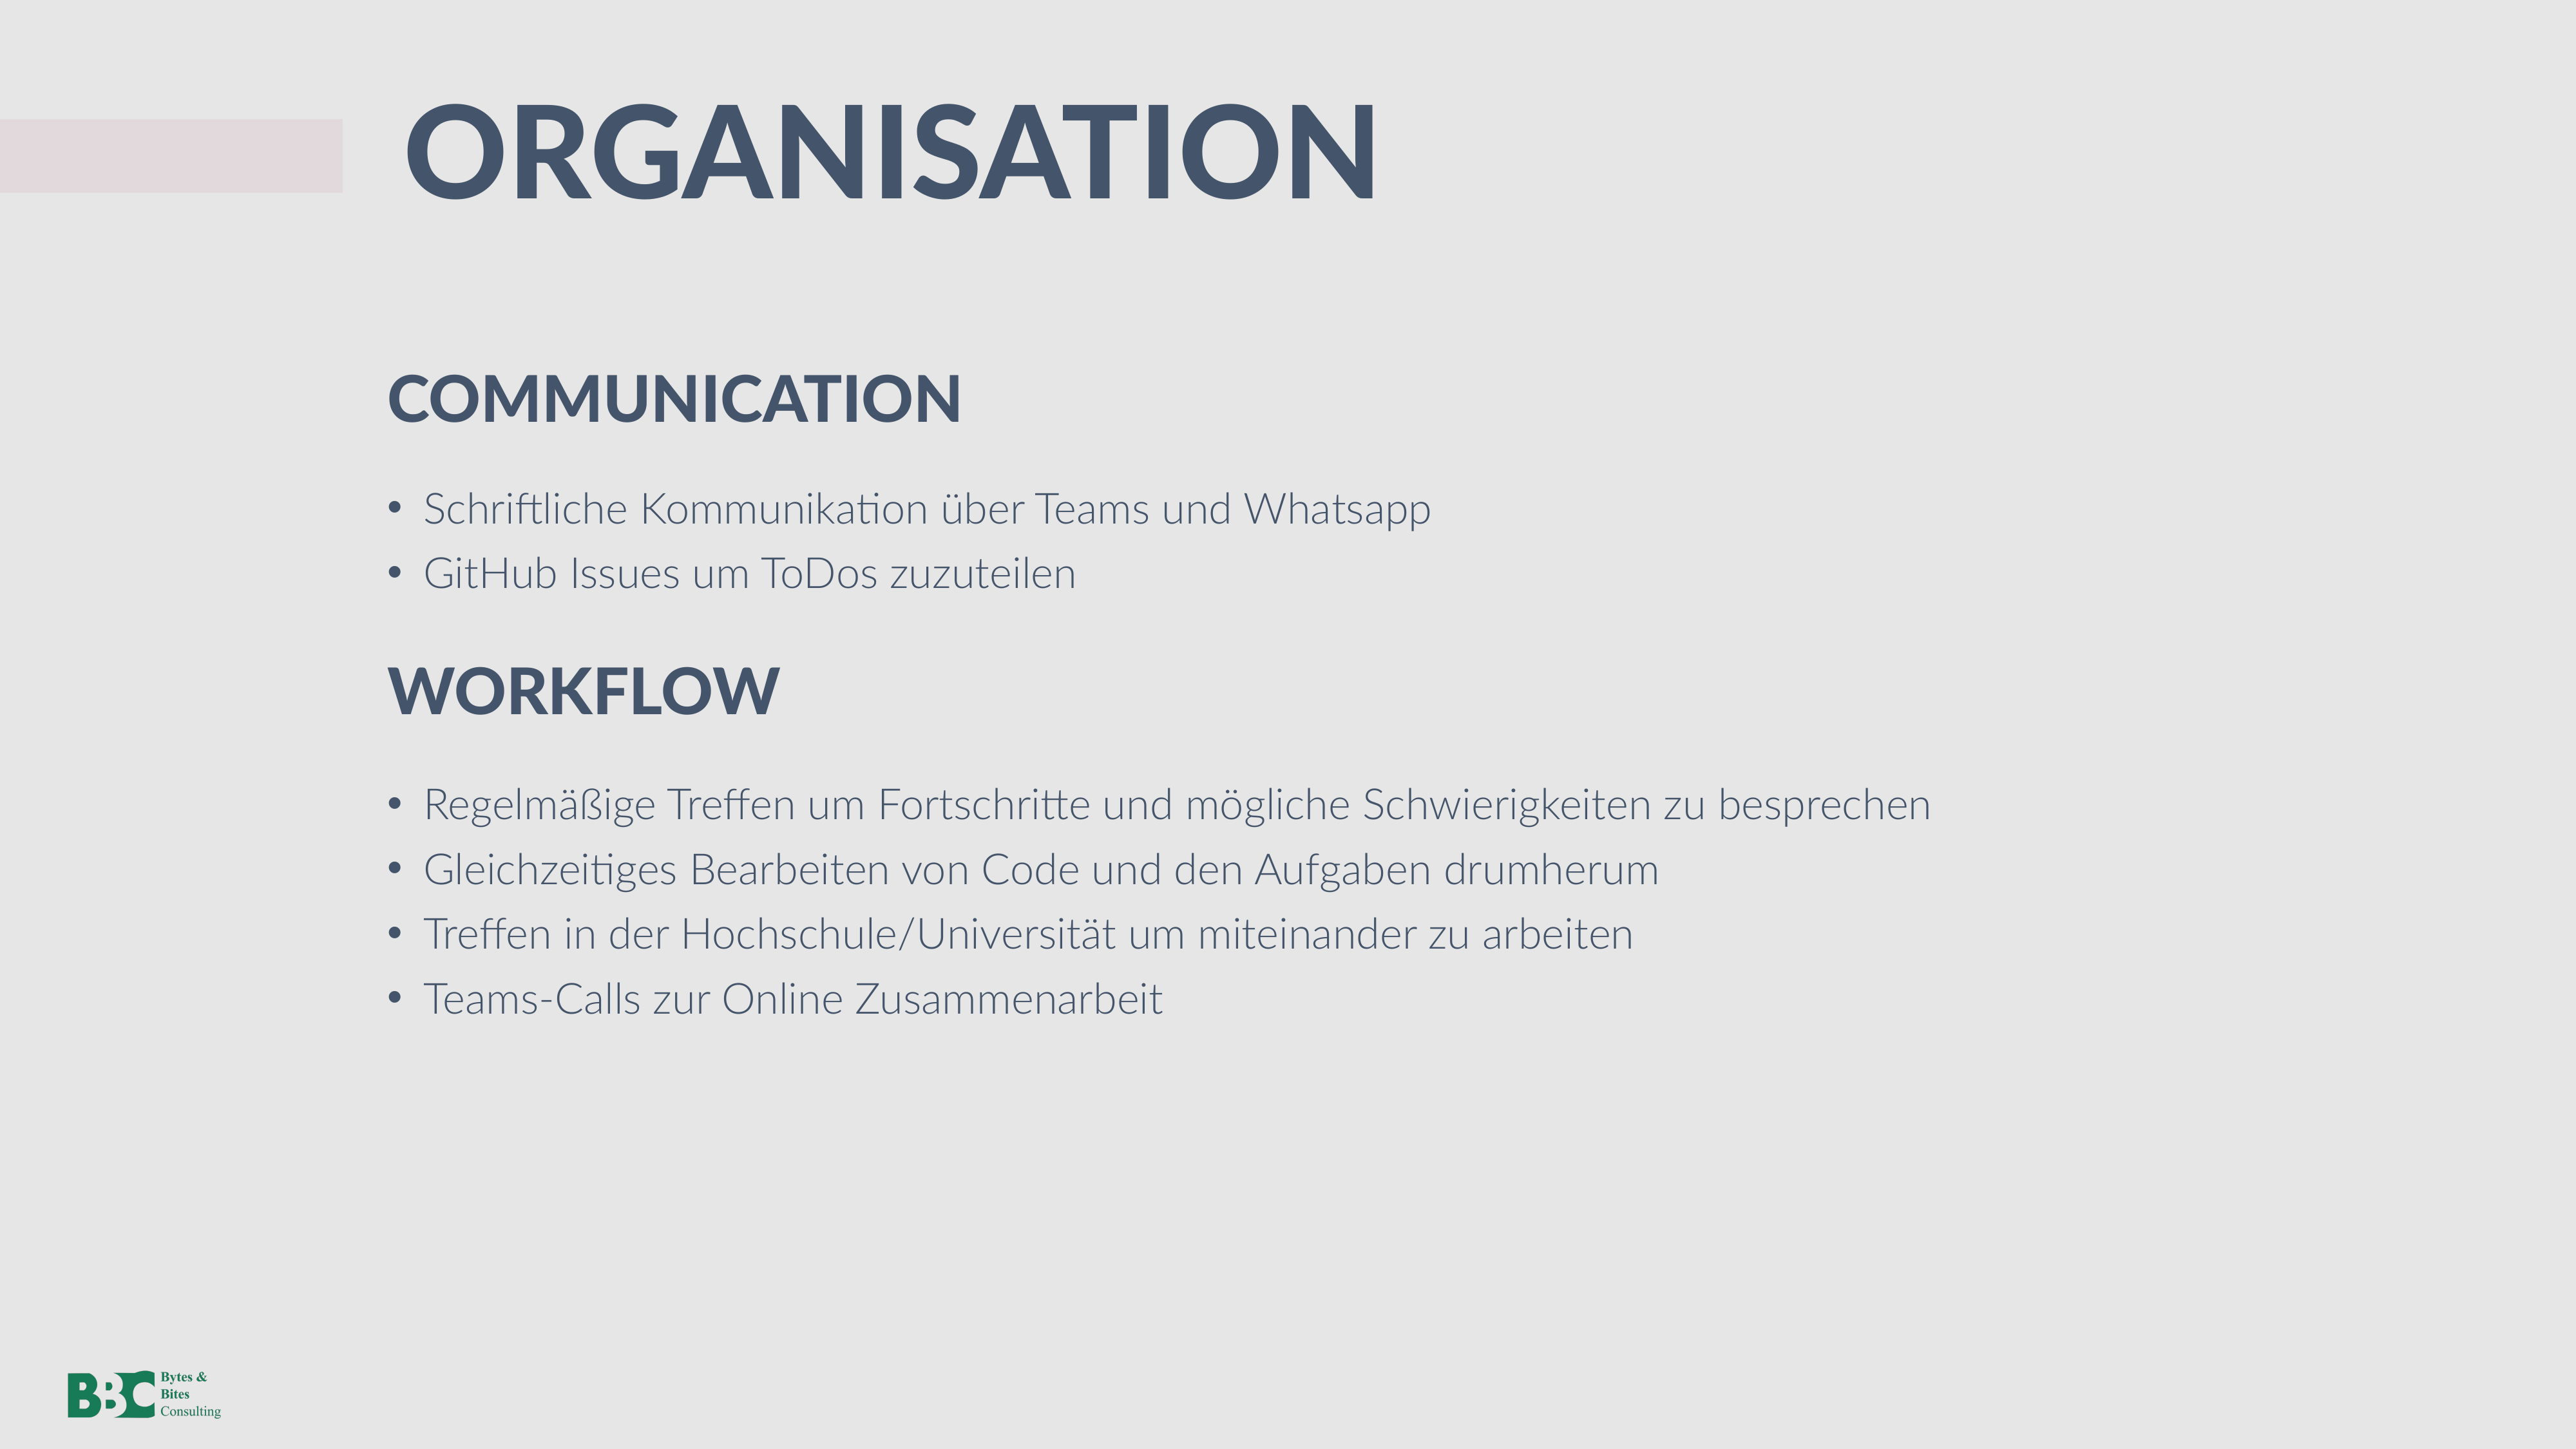

ORGANISATION

COMMUNICATION
Schriftliche Kommunikation über Teams und Whatsapp
GitHub Issues um ToDos zuzuteilen

WORKFLOW
Regelmäßige Treffen um Fortschritte und mögliche Schwierigkeiten zu besprechen
Gleichzeitiges Bearbeiten von Code und den Aufgaben drumherum
Treffen in der Hochschule/Universität um miteinander zu arbeiten
Teams-Calls zur Online Zusammenarbeit